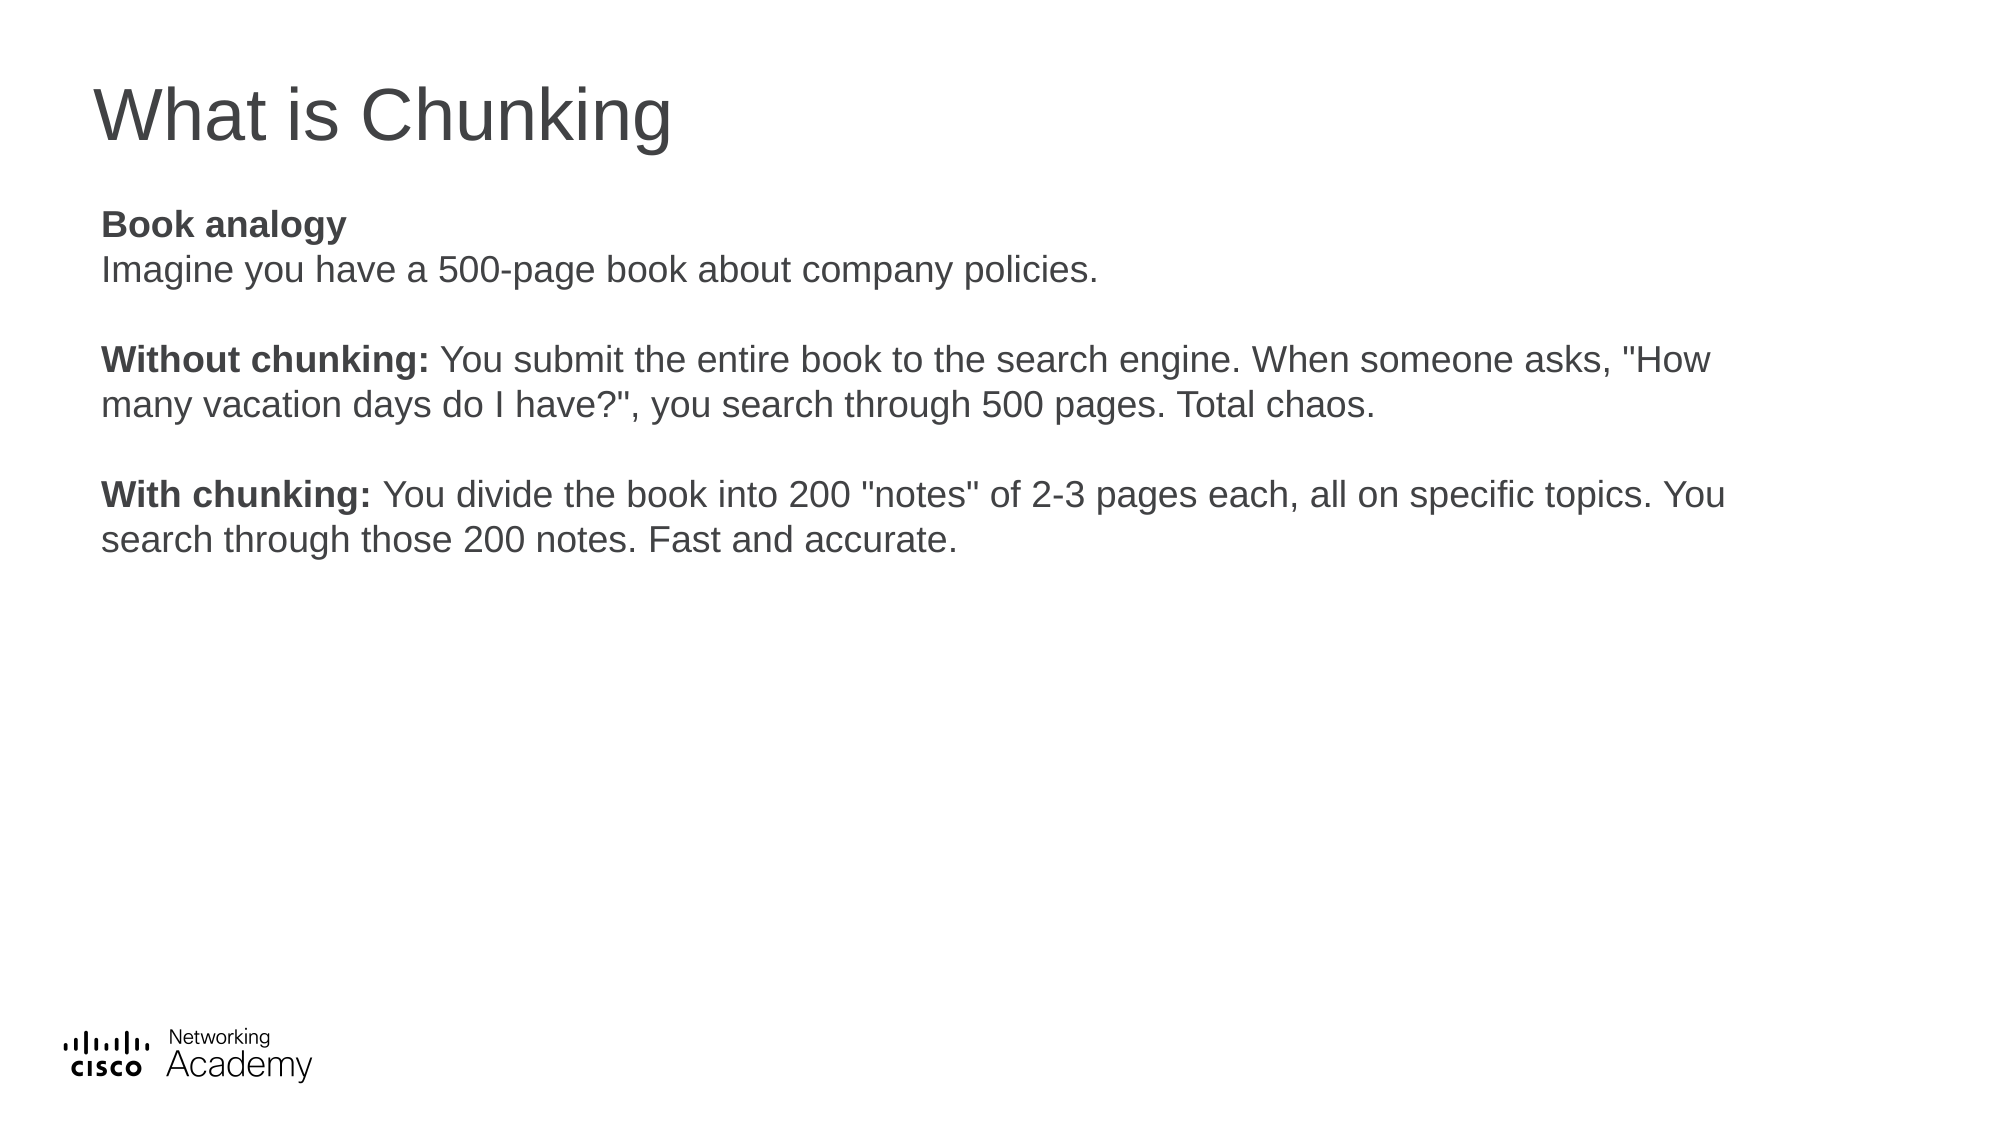

# What is Chunking
Book analogy
Imagine you have a 500-page book about company policies.

Without chunking: You submit the entire book to the search engine. When someone asks, "How many vacation days do I have?", you search through 500 pages. Total chaos.

With chunking: You divide the book into 200 "notes" of 2-3 pages each, all on specific topics. You search through those 200 notes. Fast and accurate.